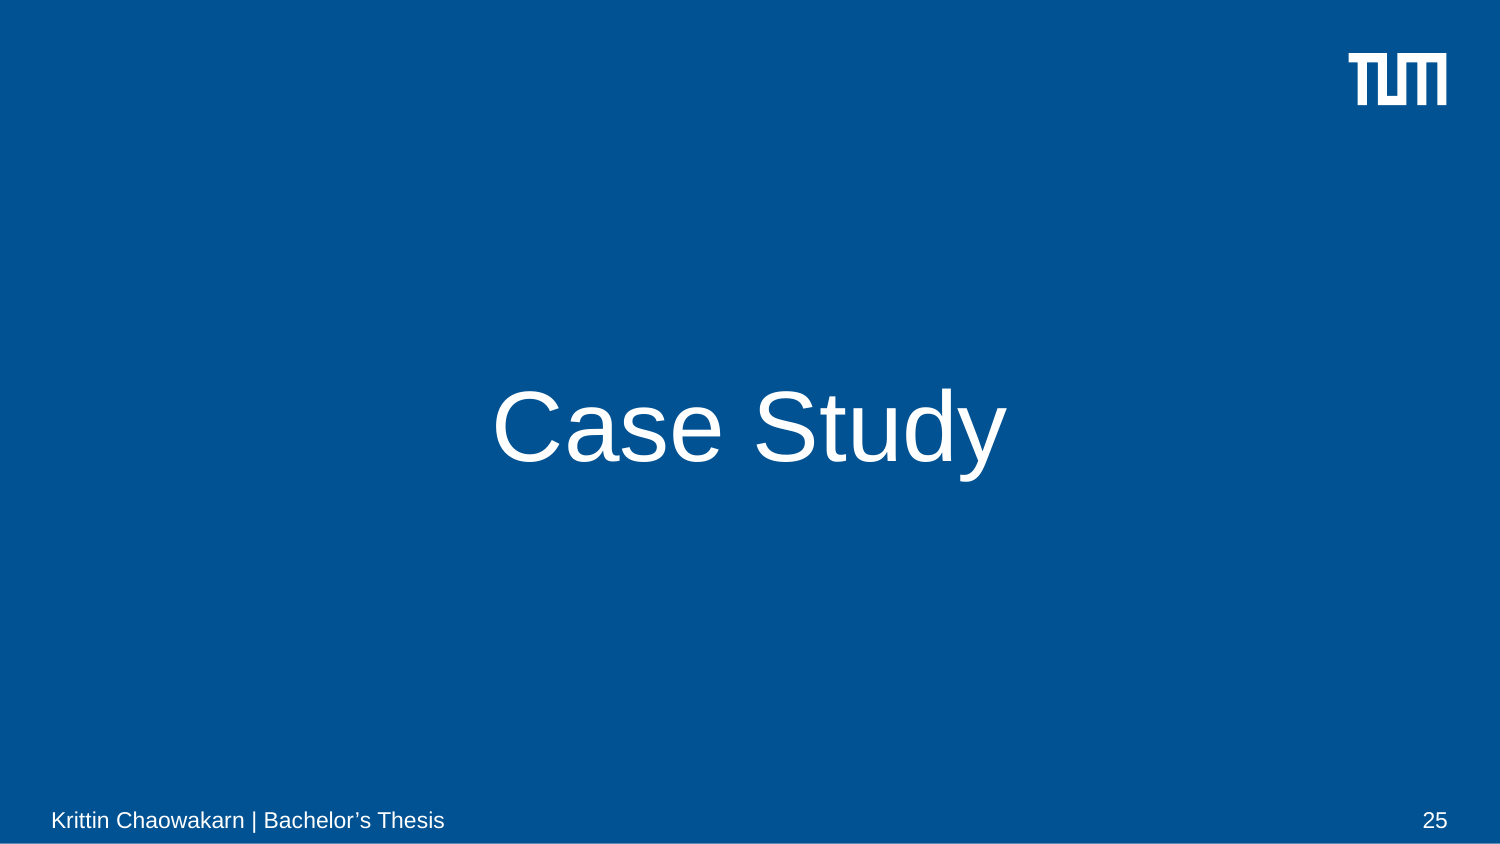

# Case Study
Krittin Chaowakarn | Bachelor’s Thesis
25